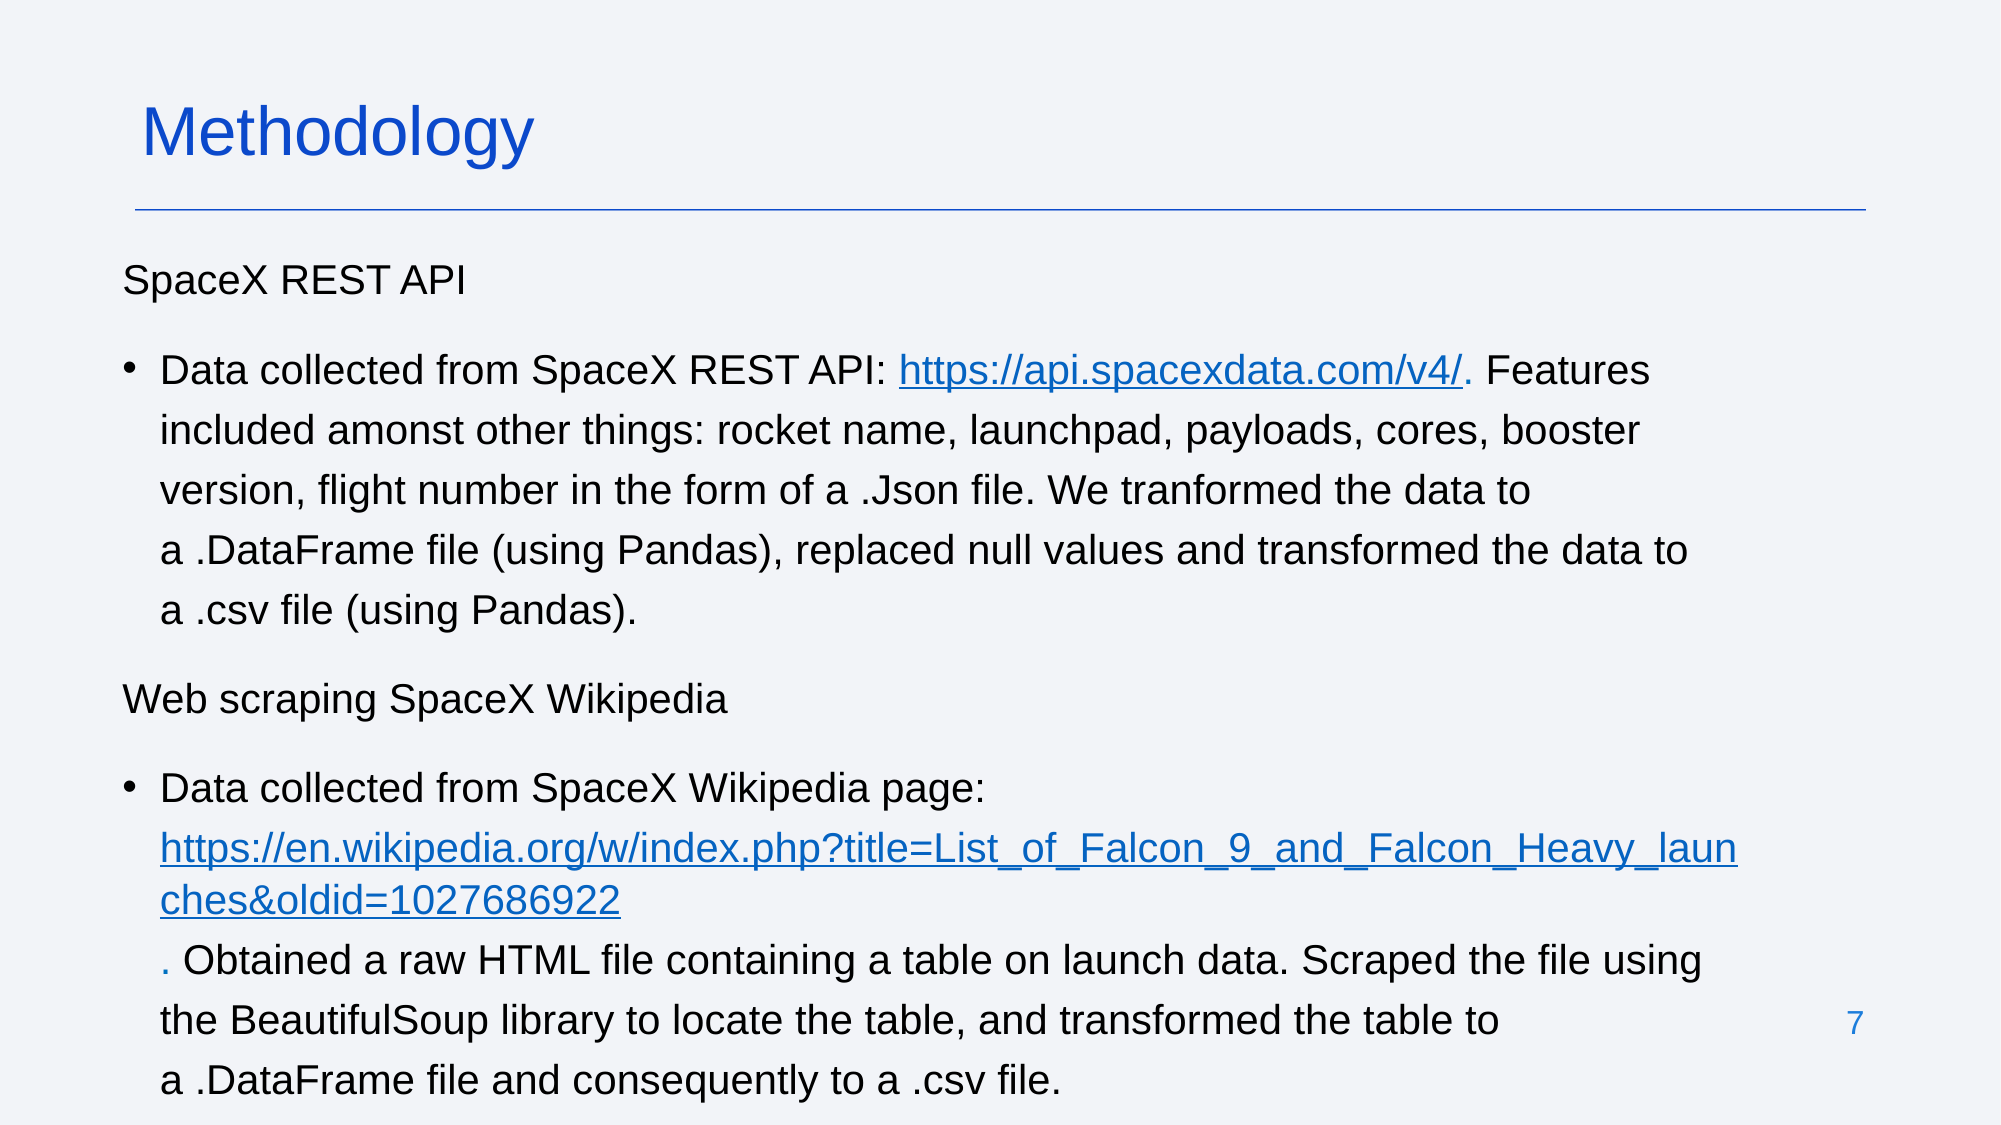

Methodology
SpaceX REST API
Data collected from SpaceX REST API: https://api.spacexdata.com/v4/. Features included amonst other things: rocket name, launchpad, payloads, cores, booster version, flight number in the form of a .Json file. We tranformed the data to a .DataFrame file (using Pandas), replaced null values and transformed the data to a .csv file (using Pandas).
Web scraping SpaceX Wikipedia
Data collected from SpaceX Wikipedia page: https://en.wikipedia.org/w/index.php?title=List_of_Falcon_9_and_Falcon_Heavy_launches&oldid=1027686922. Obtained a raw HTML file containing a table on launch data. Scraped the file using the BeautifulSoup library to locate the table, and transformed the table to a .DataFrame file and consequently to a .csv file.

7